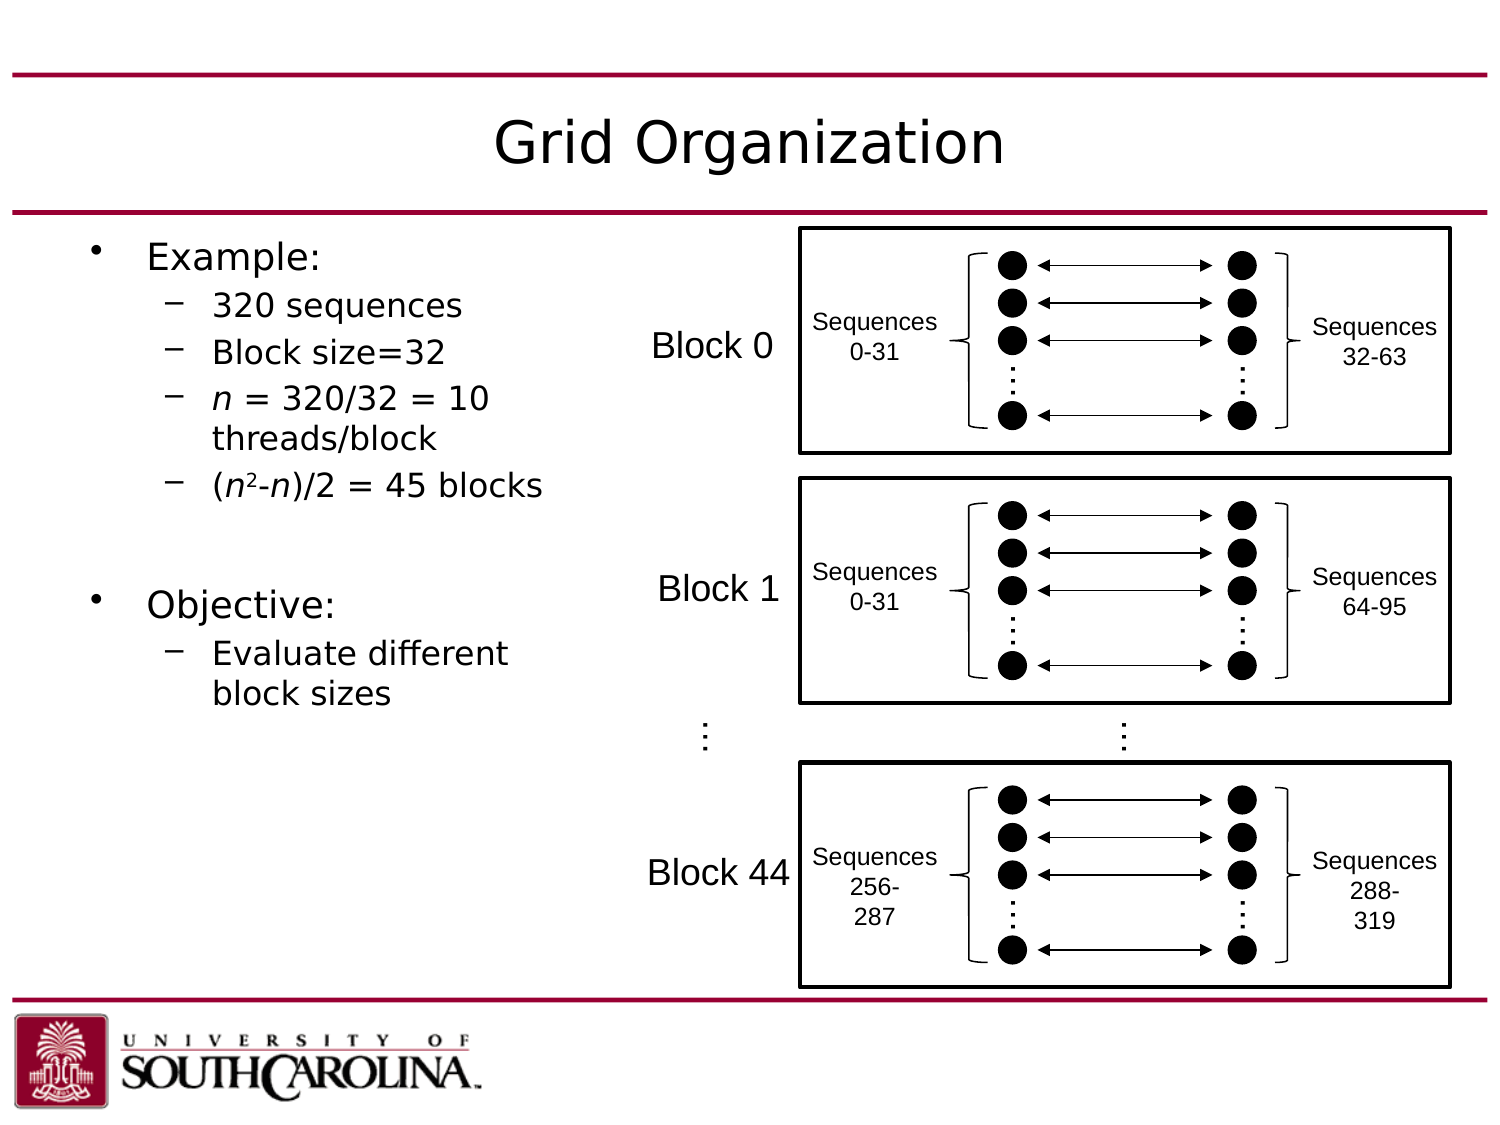

# Grid Organization
Example:
320 sequences
Block size=32
n = 320/32 = 10 threads/block
(n2-n)/2 = 45 blocks

Objective:
Evaluate different block sizes

…

…

Sequences
0-31
Sequences
32-63
Block 0

…

…

Sequences
0-31
Sequences
64-95
Block 1
…
…

…

…

Sequences
256-
287
Sequences
288-
319
Block 44